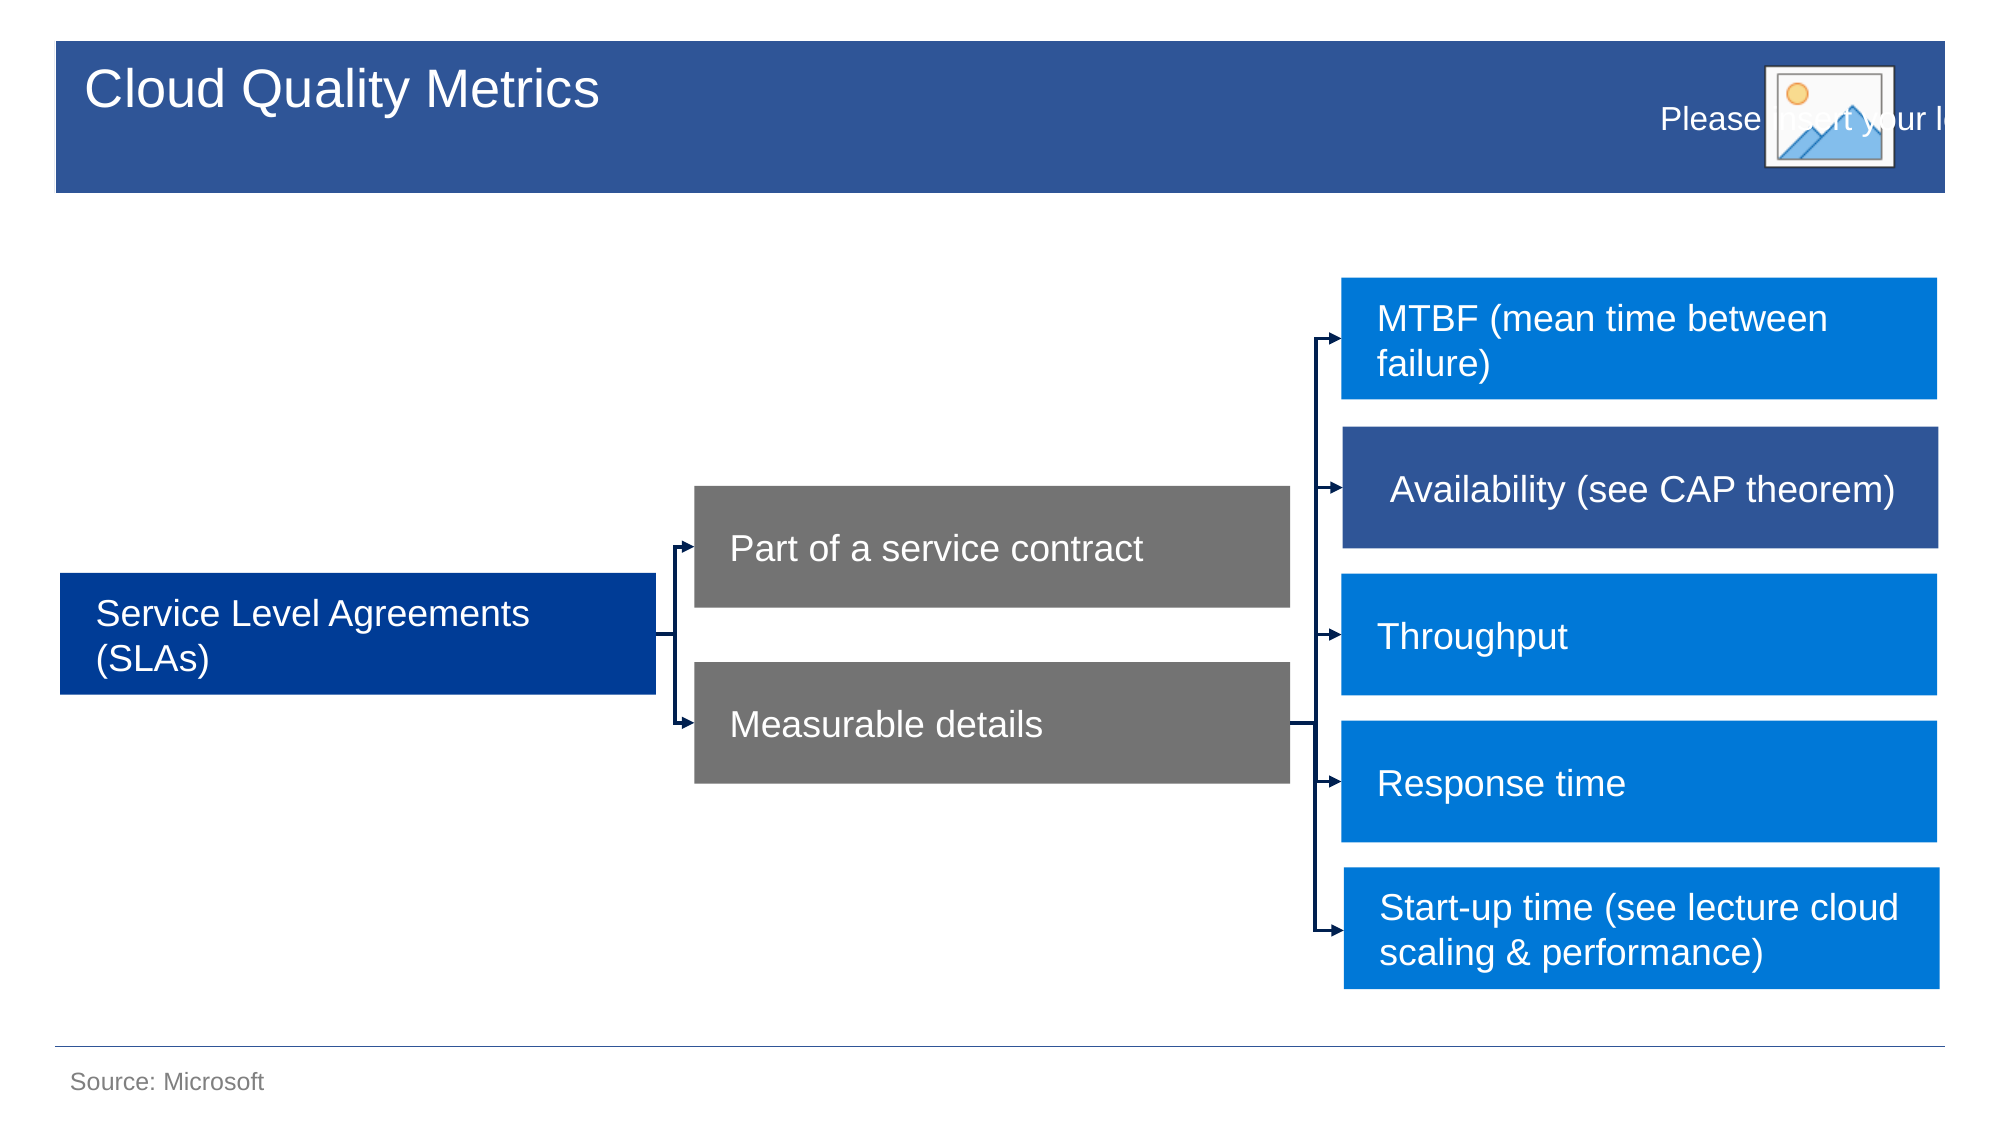

# Cloud Quality Metrics

MTBF (mean time between failure)
Availability (see CAP theorem)
Part of a service contract
Service Level Agreements (SLAs)
Throughput
Measurable details
Response time
Start-up time (see lecture cloud scaling & performance)
Source: Microsoft